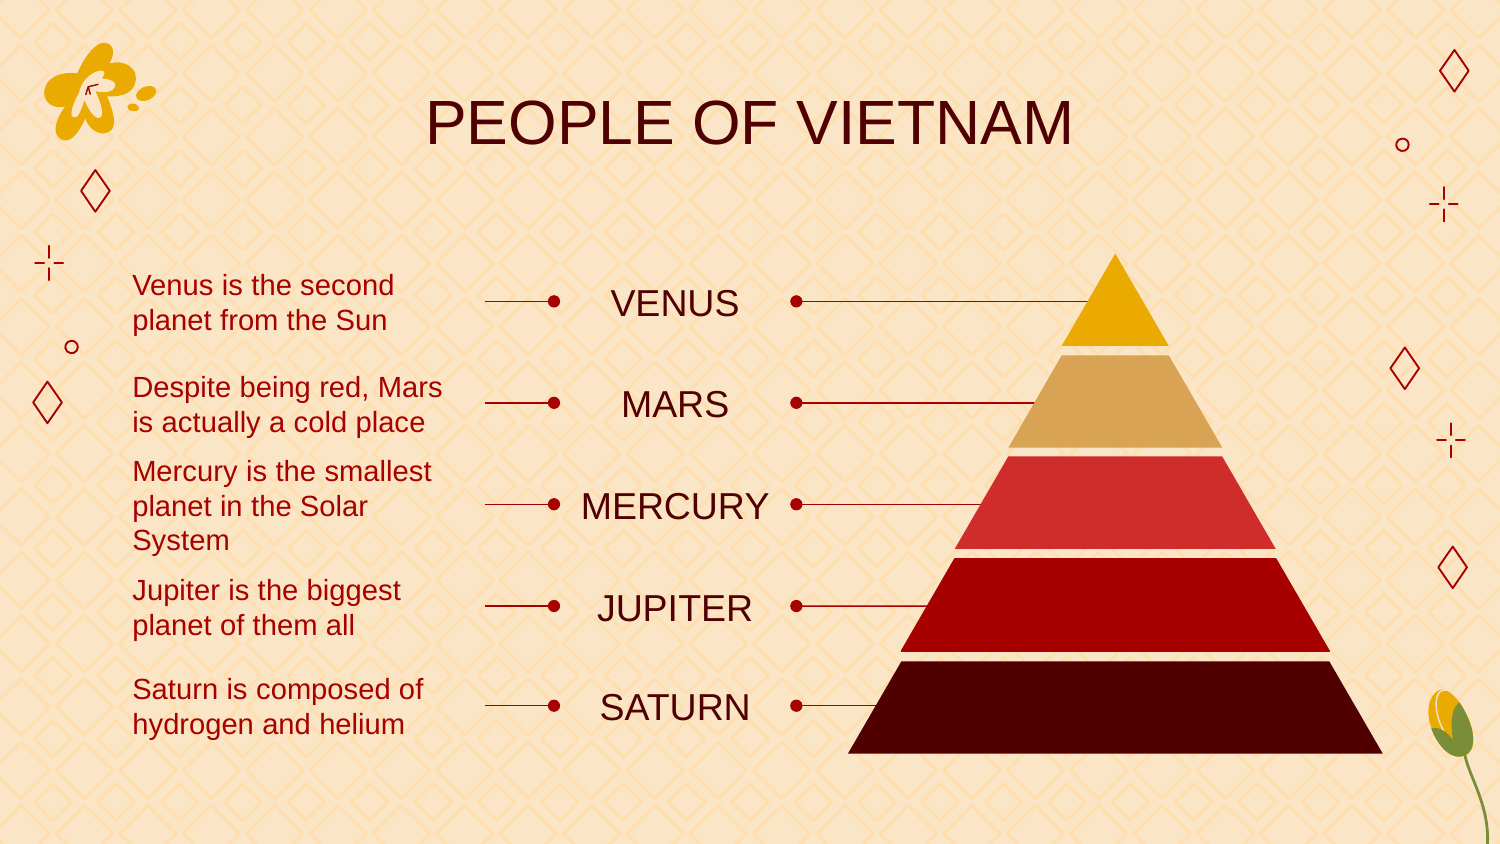

# PEOPLE OF VIETNAM

Venus is the second planet from the Sun
VENUS
Despite being red, Mars is actually a cold place
MARS
MERCURY
Mercury is the smallest planet in the Solar System
JUPITER
Jupiter is the biggest planet of them all
Saturn is composed of hydrogen and helium
SATURN